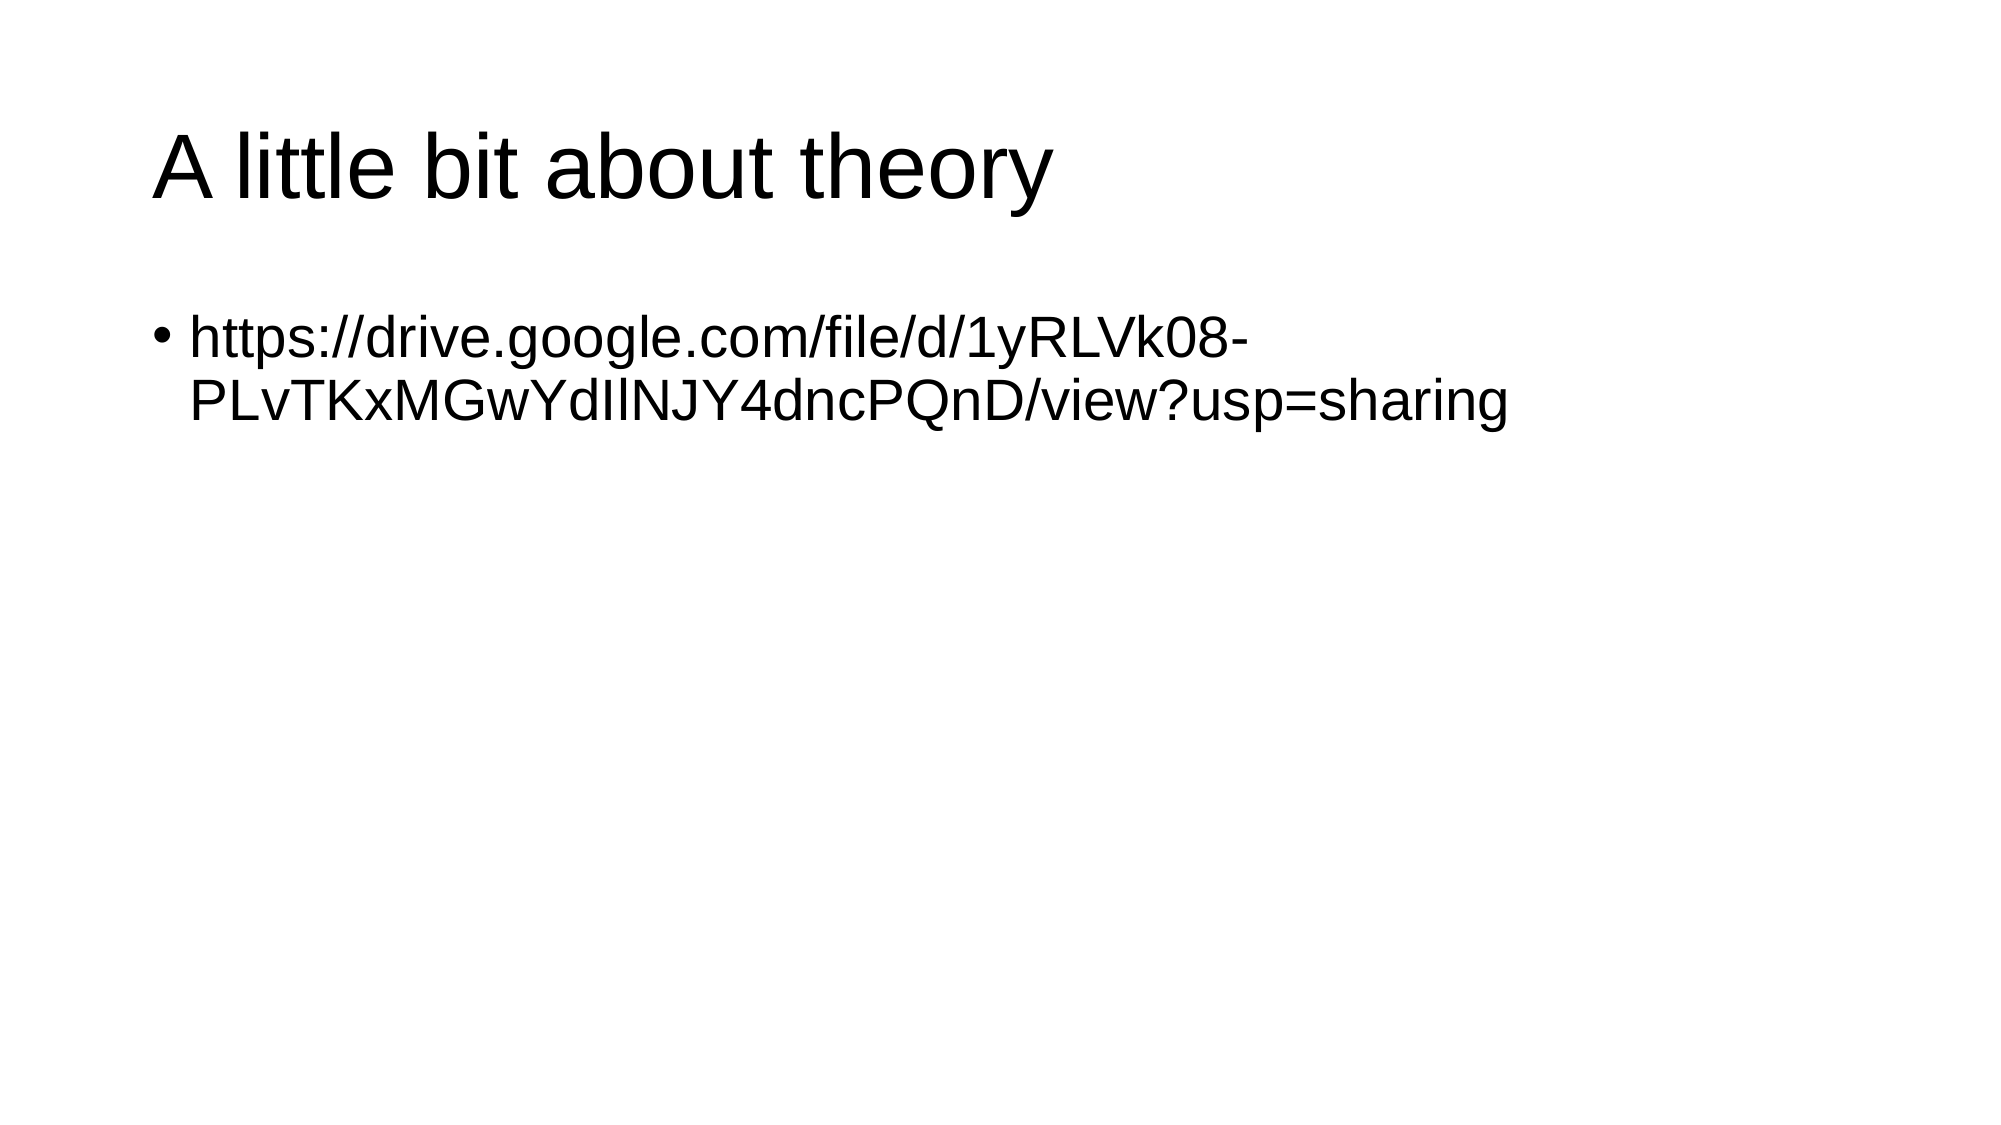

# A little bit about theory
https://drive.google.com/file/d/1yRLVk08-PLvTKxMGwYdIlNJY4dncPQnD/view?usp=sharing